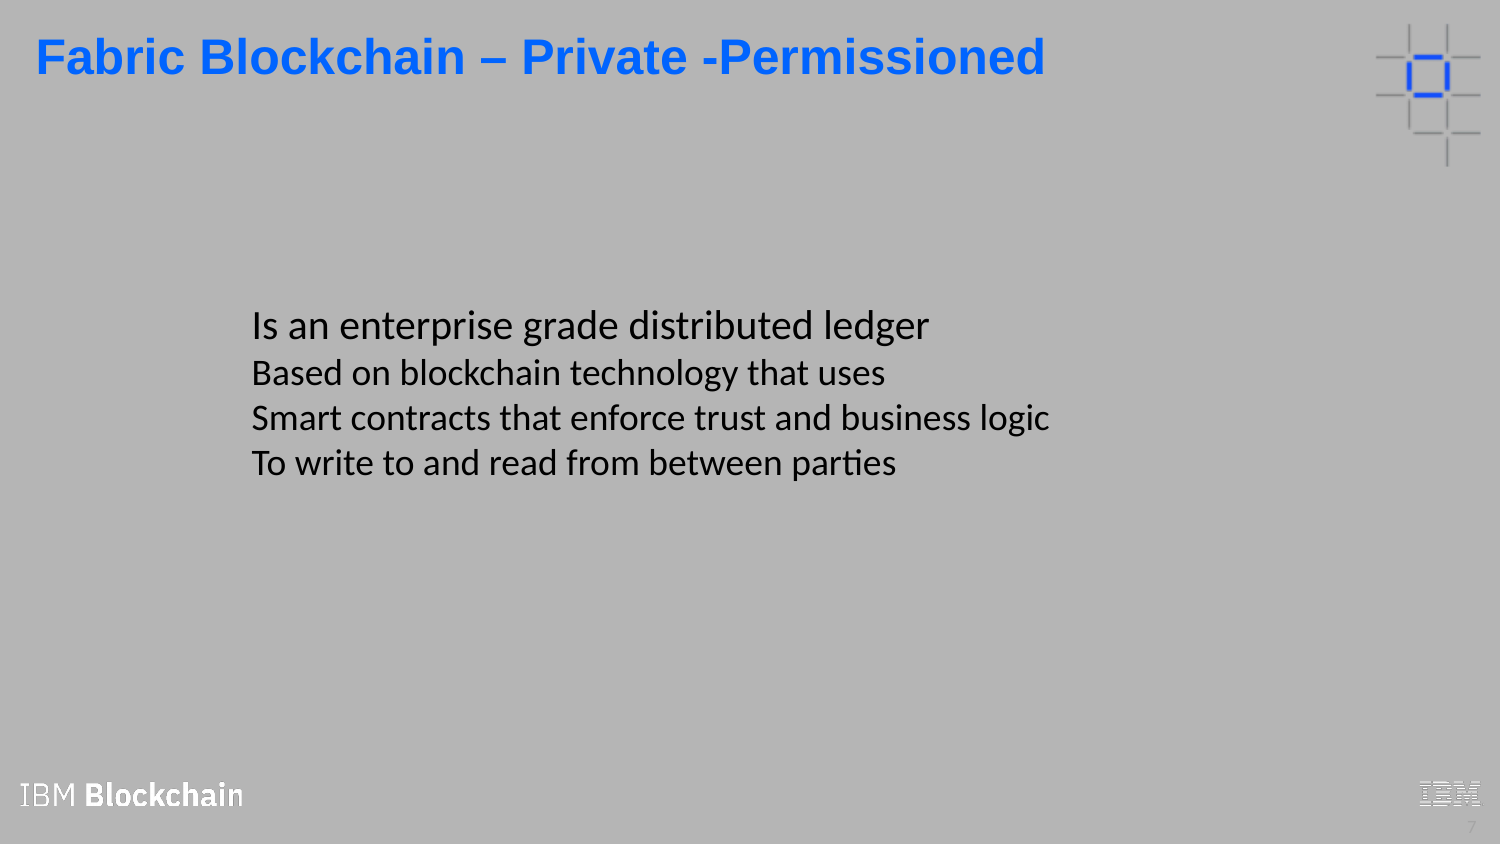

Fabric Blockchain – Private -Permissioned
Is an enterprise grade distributed ledger
Based on blockchain technology that uses
Smart contracts that enforce trust and business logic
To write to and read from between parties